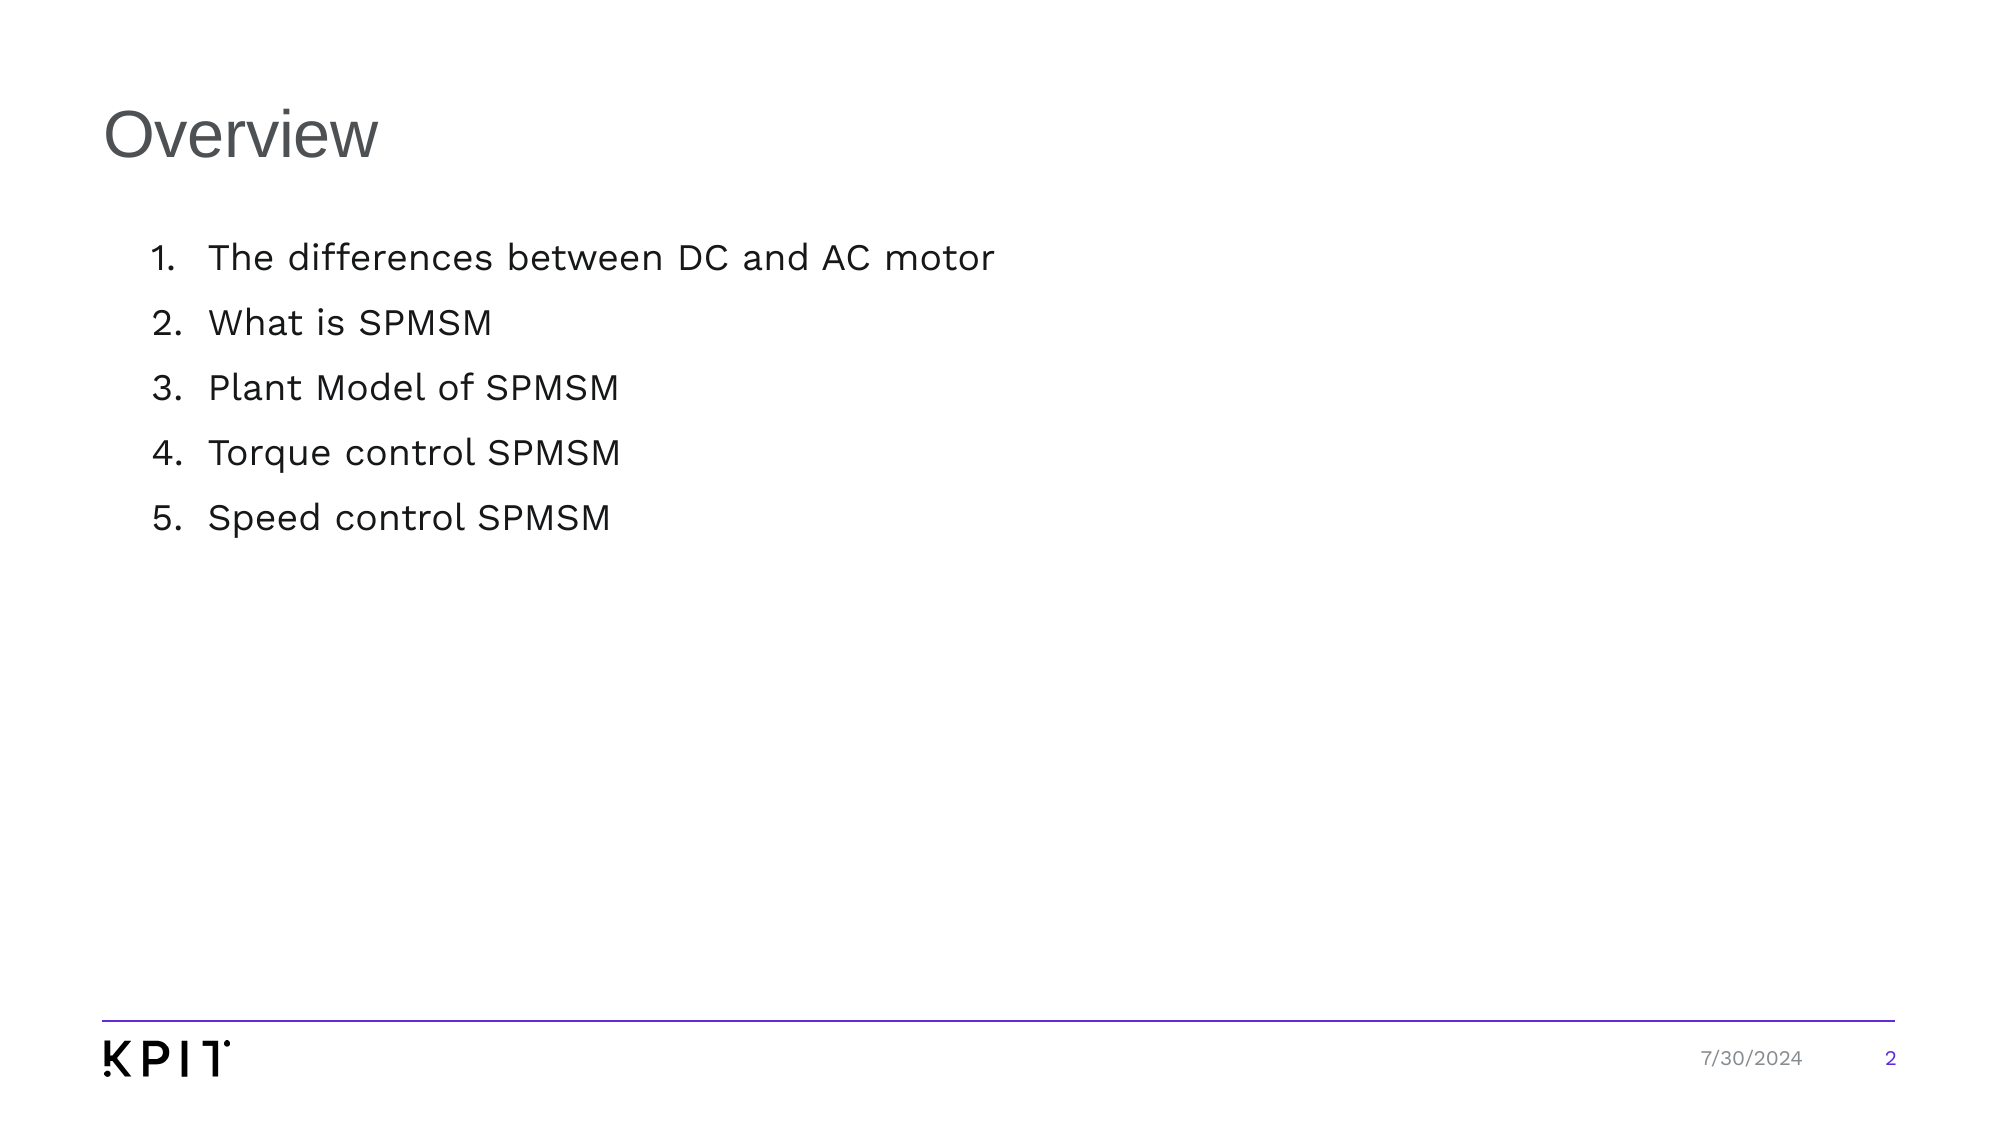

# Overview
The differences between DC and AC motor
What is SPMSM
Plant Model of SPMSM
Torque control SPMSM
Speed control SPMSM
2
7/30/2024